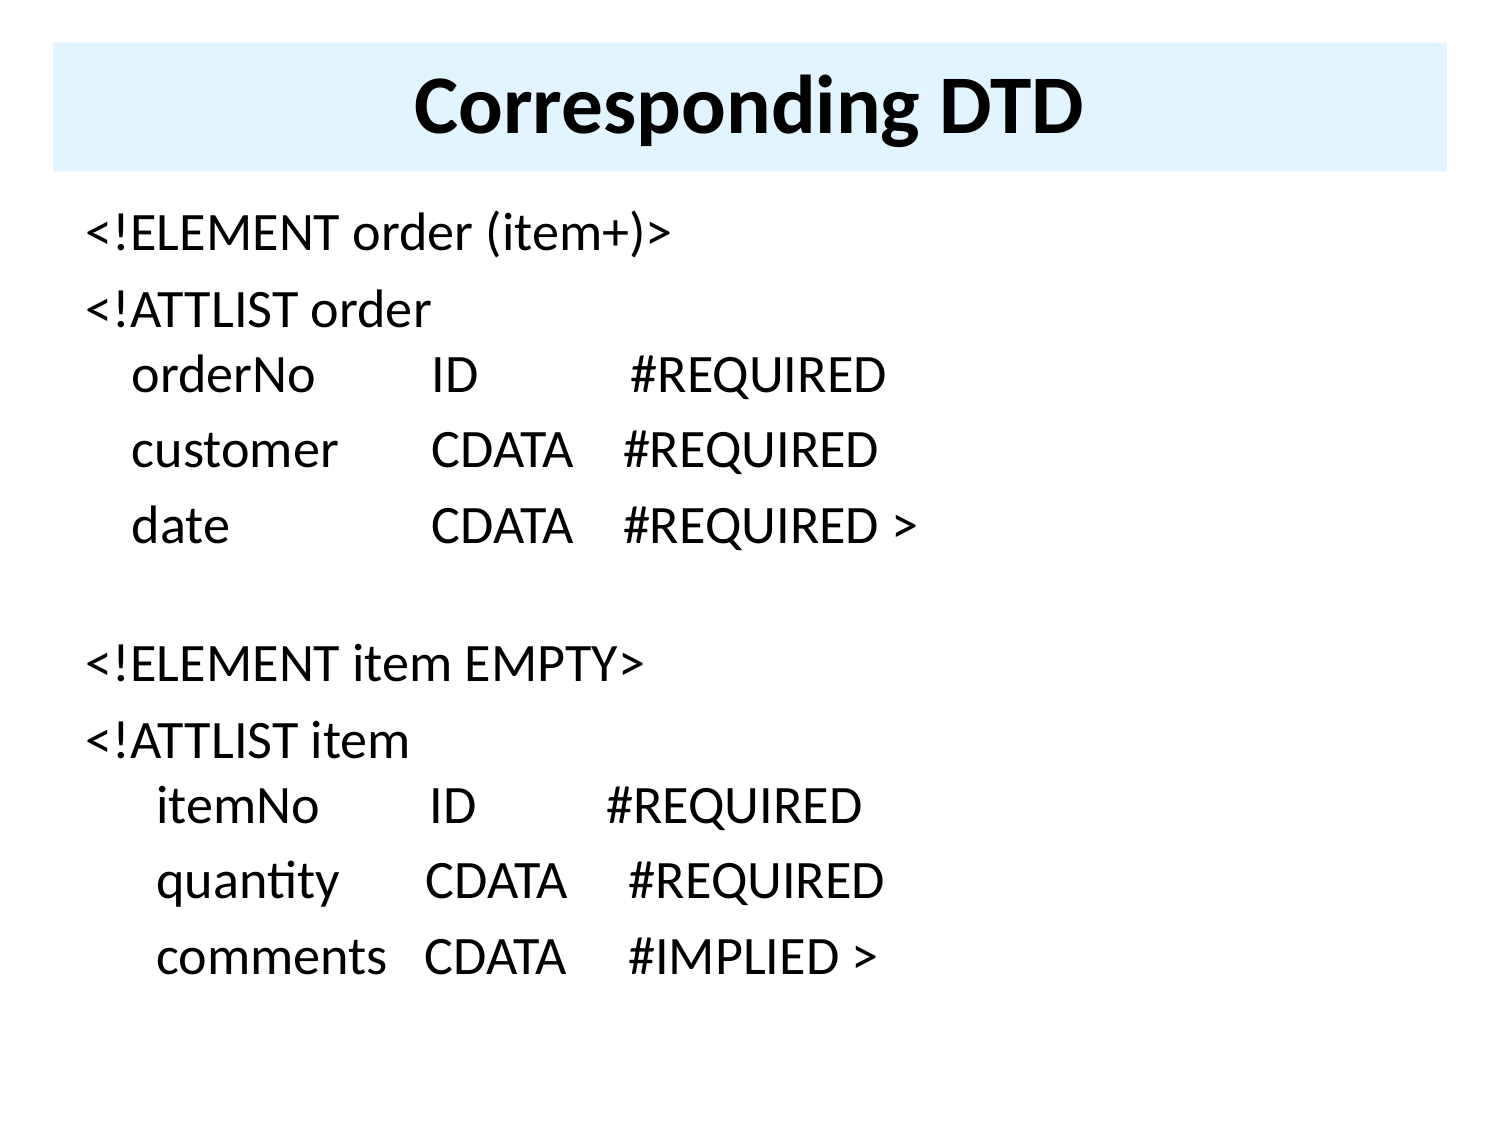

# Corresponding DTD
<!ELEMENT order (item+)>
<!ATTLIST order
orderNo	ID 	    #REQUIRED
	customer	CDATA    #REQUIRED
	date		CDATA    #REQUIRED >

<!ELEMENT item EMPTY>
<!ATTLIST item
  itemNo         ID	  #REQUIRED
	  quantity       CDATA     #REQUIRED
	  comments   CDATA     #IMPLIED >